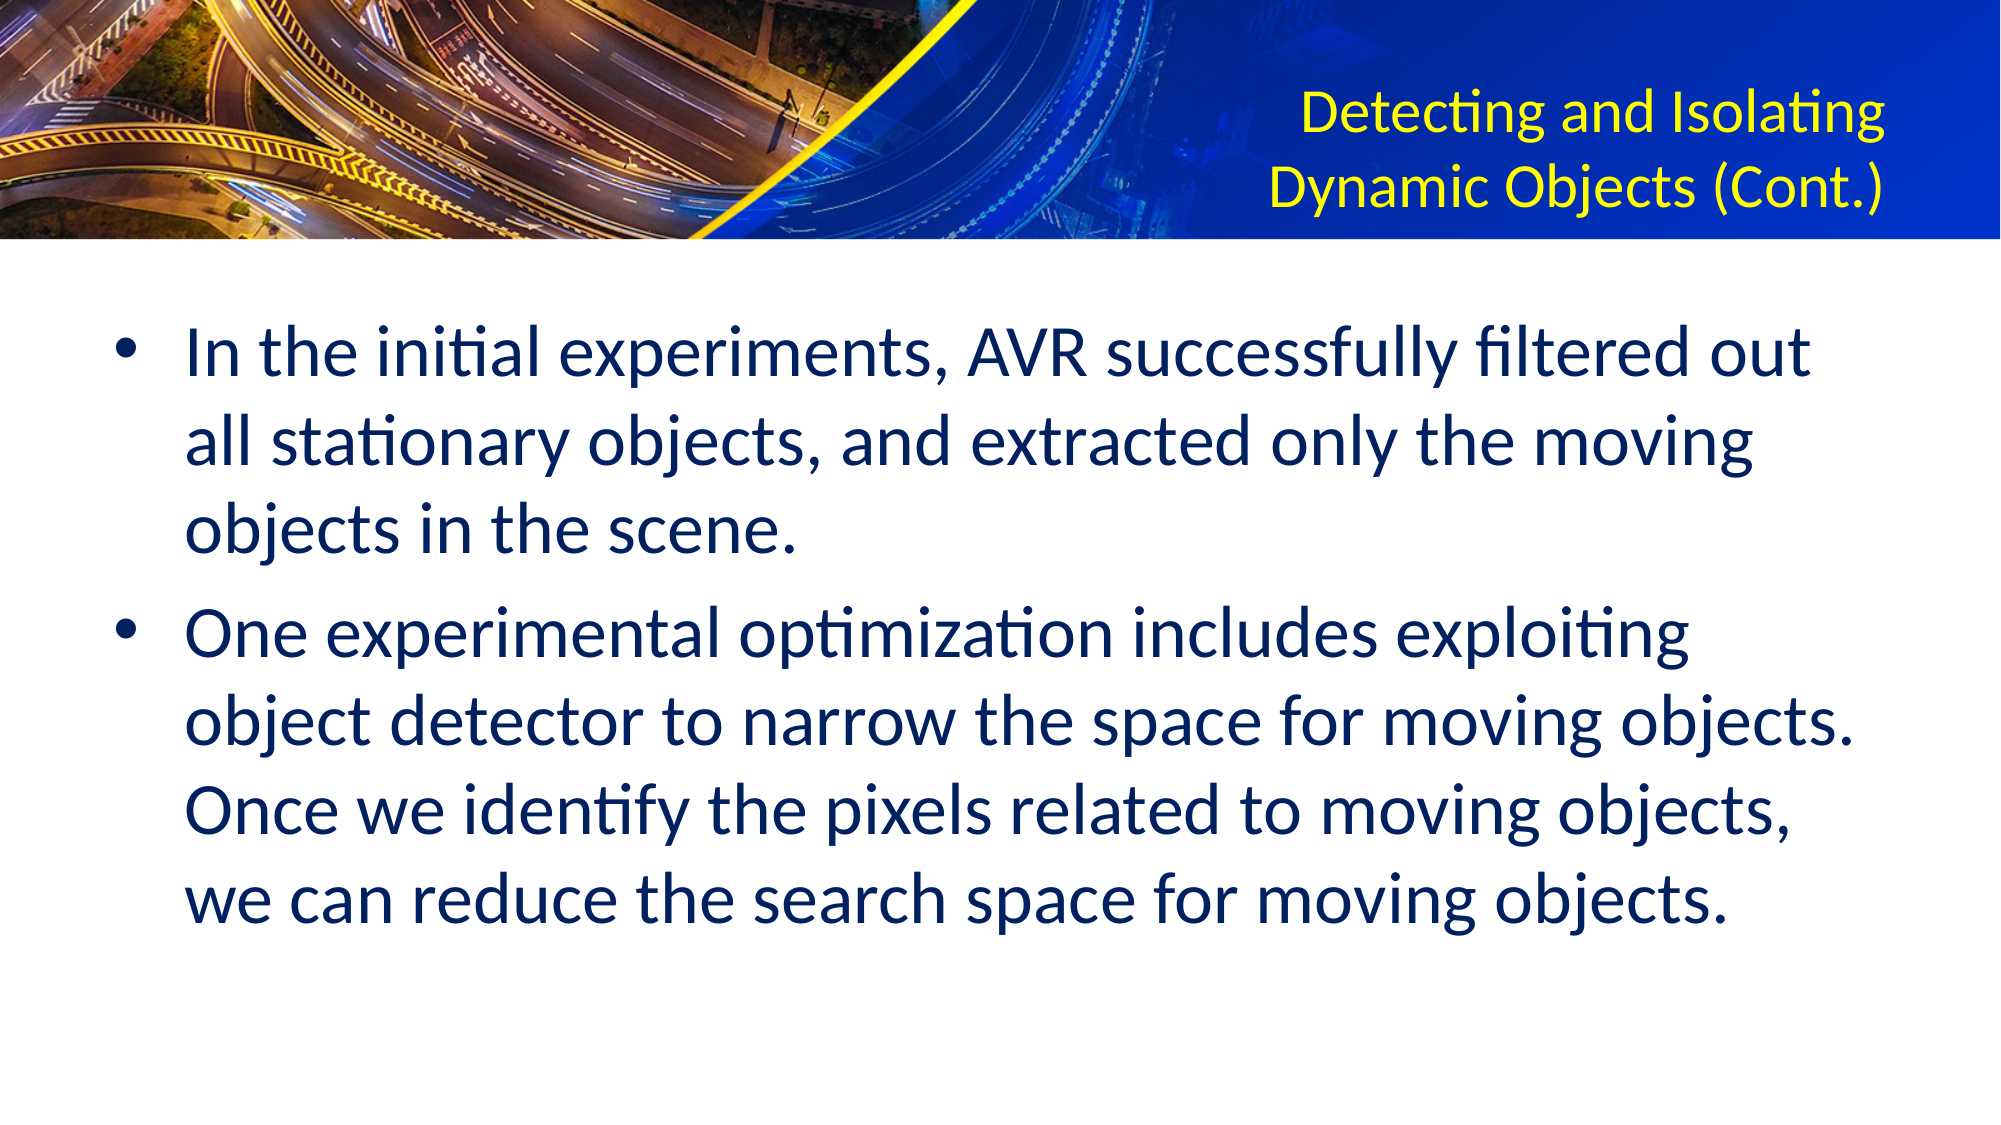

# Detecting and Isolating Dynamic Objects (Cont.)
In the initial experiments, AVR successfully filtered out all stationary objects, and extracted only the moving objects in the scene.
One experimental optimization includes exploiting object detector to narrow the space for moving objects. Once we identify the pixels related to moving objects, we can reduce the search space for moving objects.